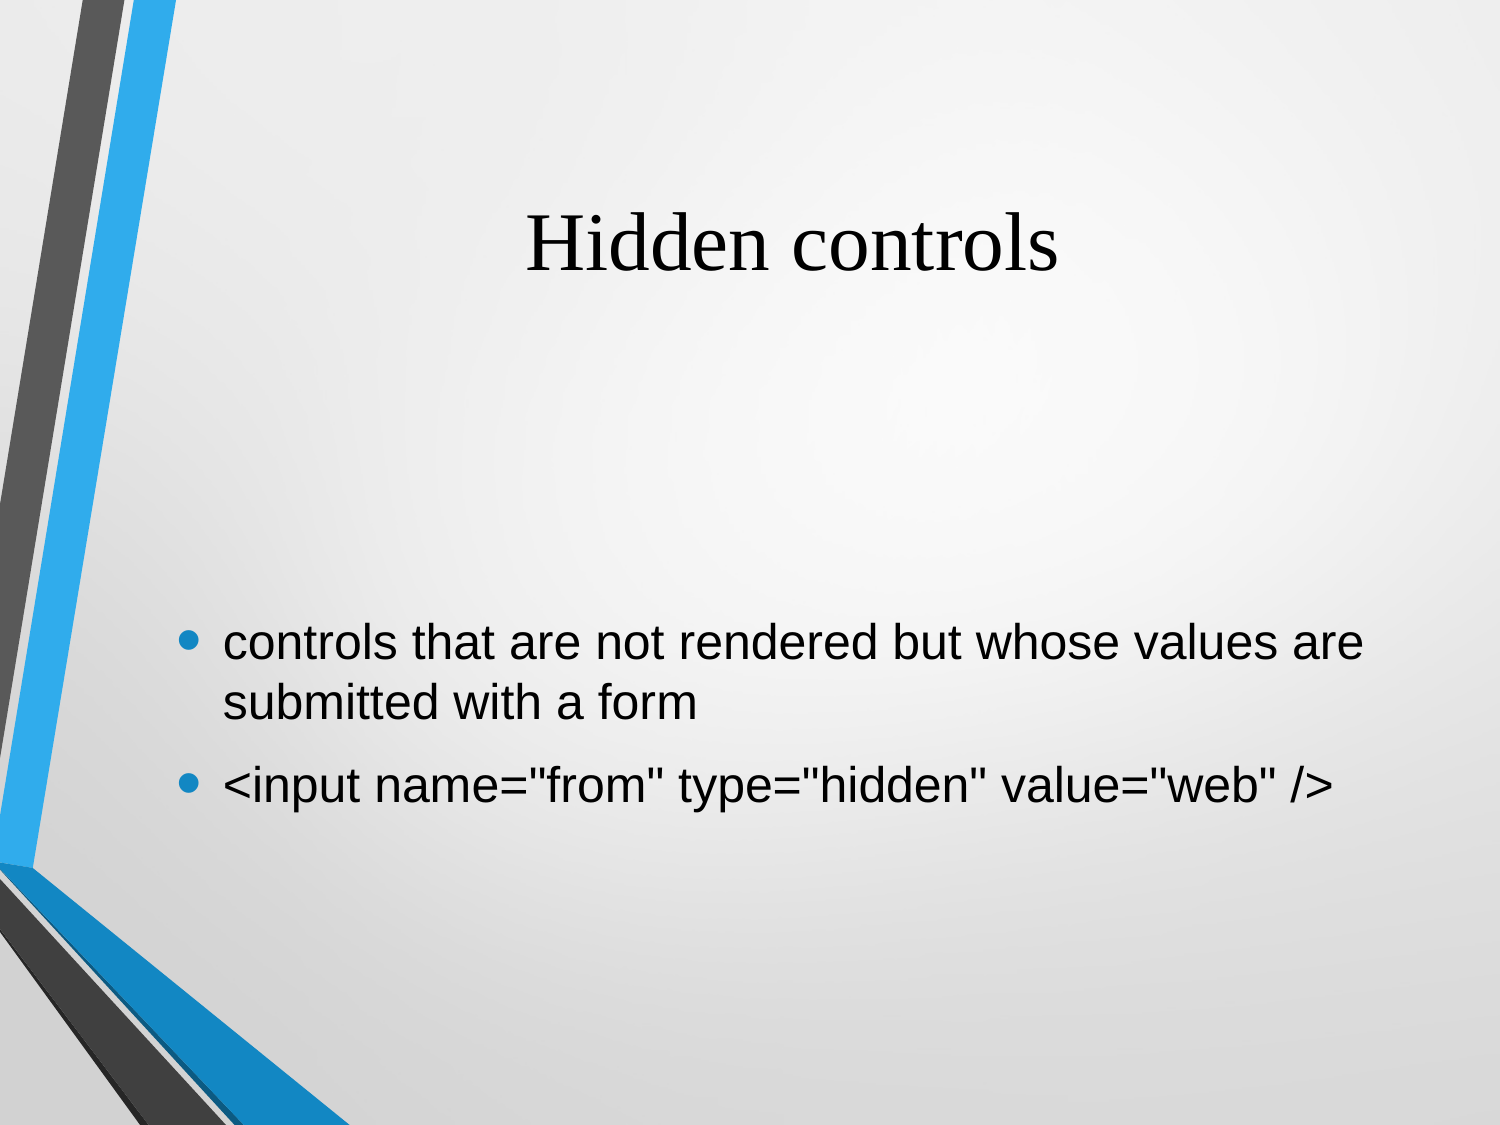

# Hidden controls
controls that are not rendered but whose values are submitted with a form
<input name="from" type="hidden" value="web" />